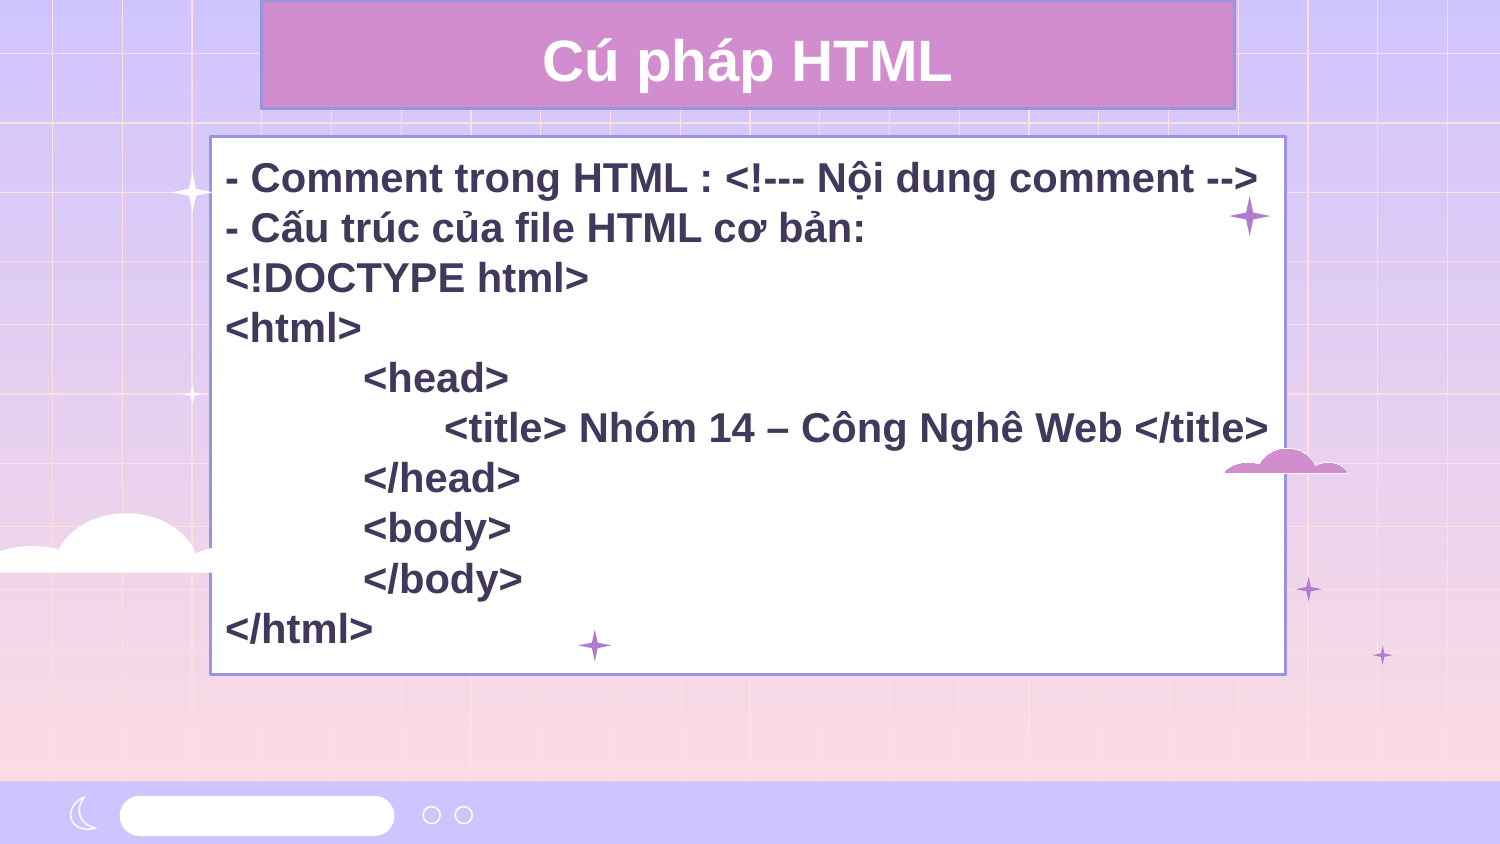

# Cú pháp HTML
- Comment trong HTML : <!--- Nội dung comment -->
- Cấu trúc của file HTML cơ bản:
<!DOCTYPE html>
<html>
            <head>
	      <title> Nhóm 14 – Công Nghê Web </title>
            </head>
            <body>
            </body>
</html>